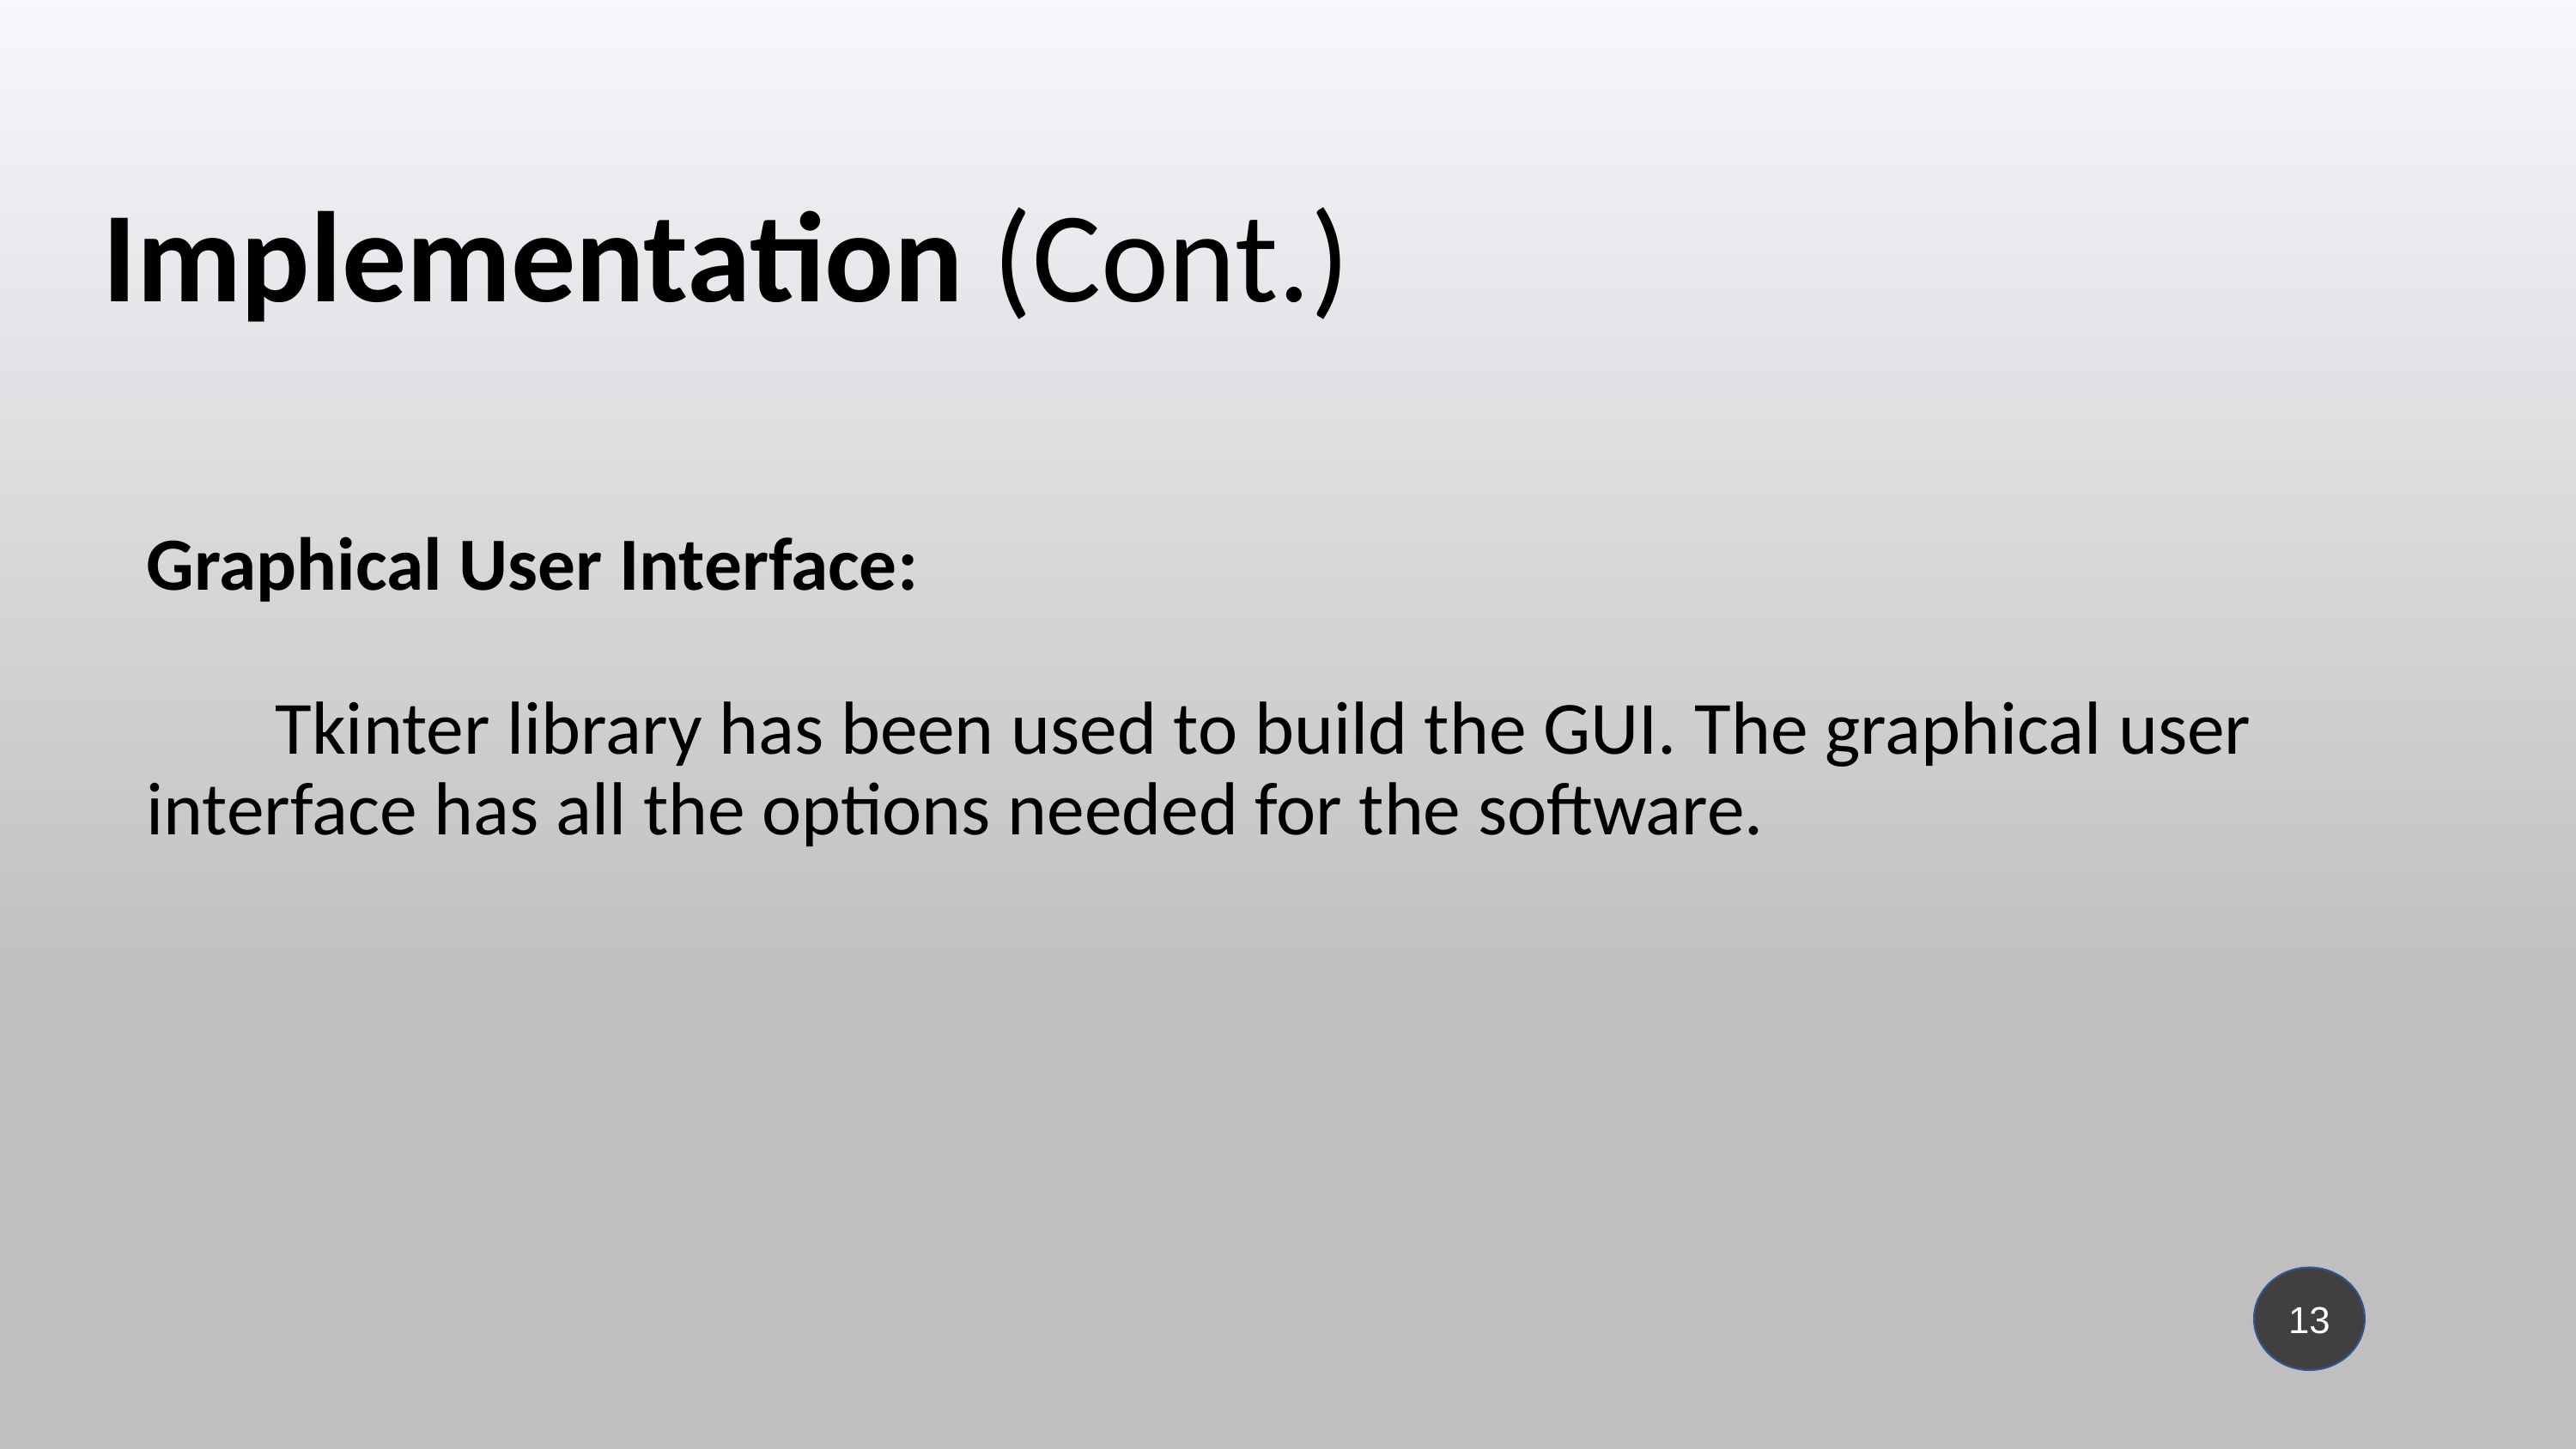

Implementation (Cont.)
Graphical User Interface:

	Tkinter library has been used to build the GUI. The graphical user interface has all the options needed for the software.
13